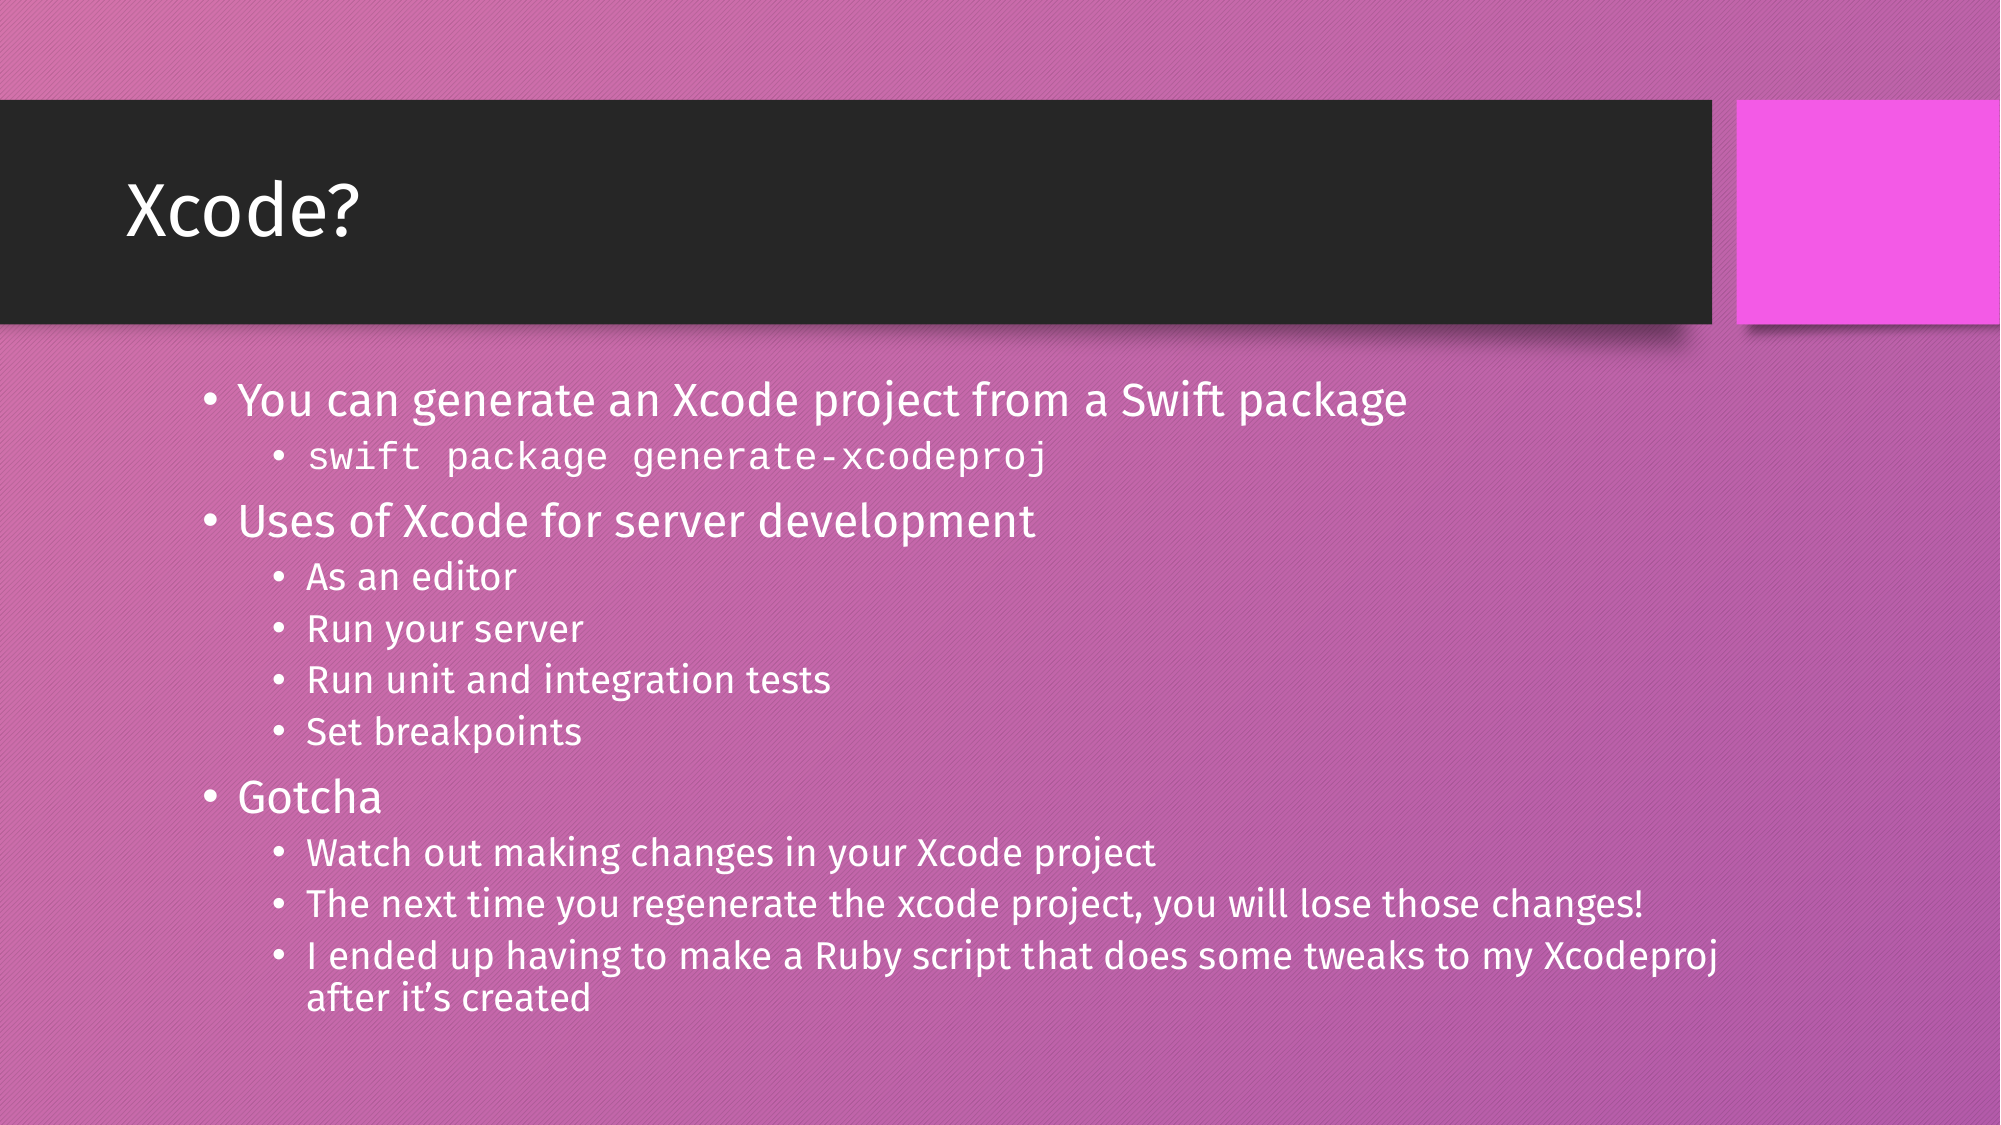

# Xcode?
You can generate an Xcode project from a Swift package
swift package generate-xcodeproj
Uses of Xcode for server development
As an editor
Run your server
Run unit and integration tests
Set breakpoints
Gotcha
Watch out making changes in your Xcode project
The next time you regenerate the xcode project, you will lose those changes!
I ended up having to make a Ruby script that does some tweaks to my Xcodeproj after it’s created